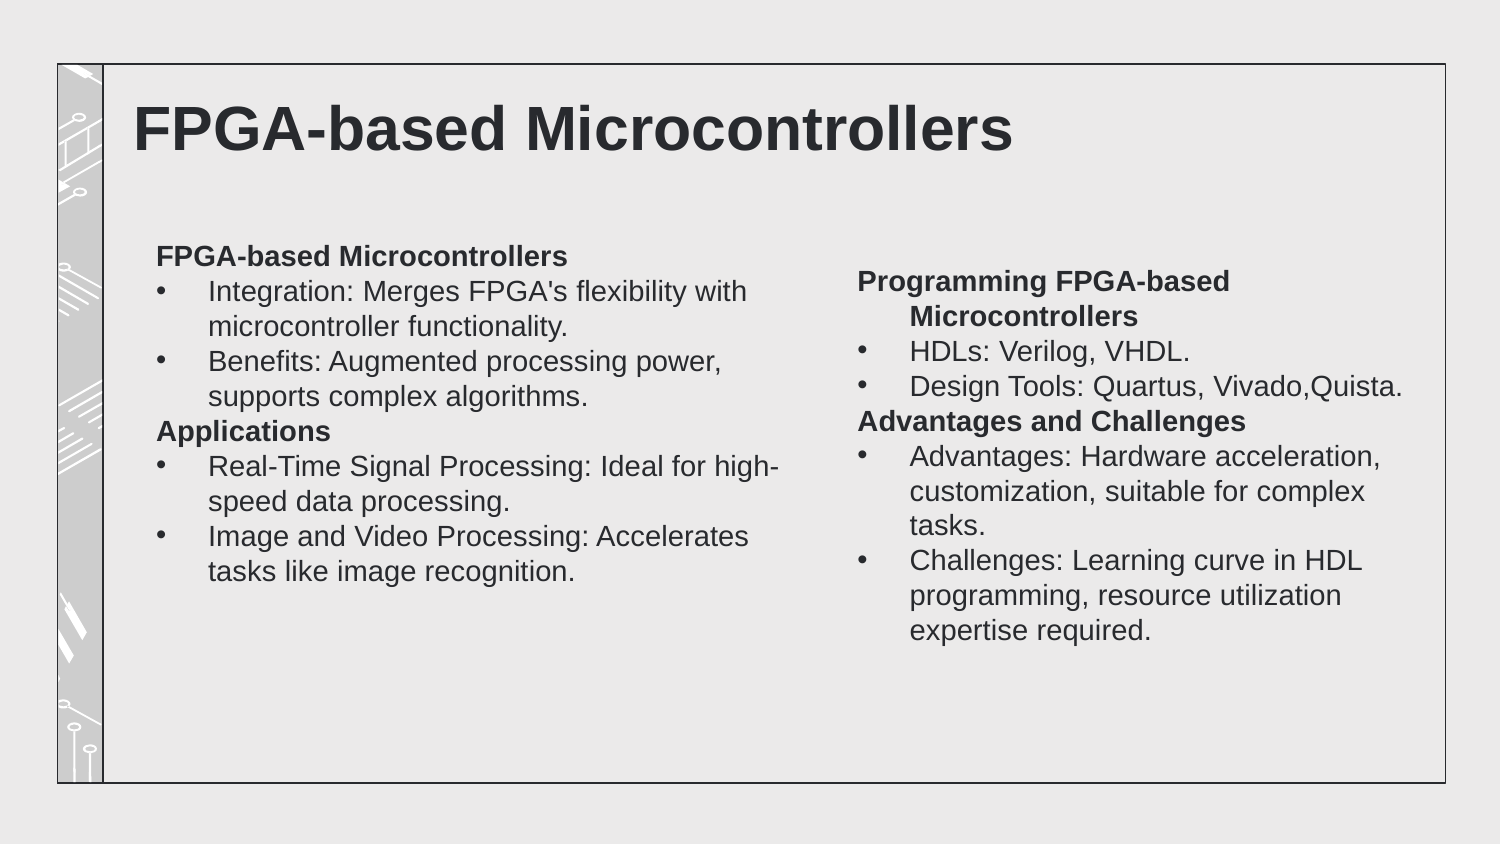

# FPGA-based Microcontrollers
FPGA-based Microcontrollers
Integration: Merges FPGA's flexibility with microcontroller functionality.
Benefits: Augmented processing power, supports complex algorithms.
Applications
Real-Time Signal Processing: Ideal for high-speed data processing.
Image and Video Processing: Accelerates tasks like image recognition.

Programming FPGA-based  Microcontrollers
HDLs: Verilog, VHDL.
Design Tools: Quartus, Vivado,Quista.
Advantages and Challenges
Advantages: Hardware acceleration, customization, suitable for complex tasks.
Challenges: Learning curve in HDL programming, resource utilization expertise required.